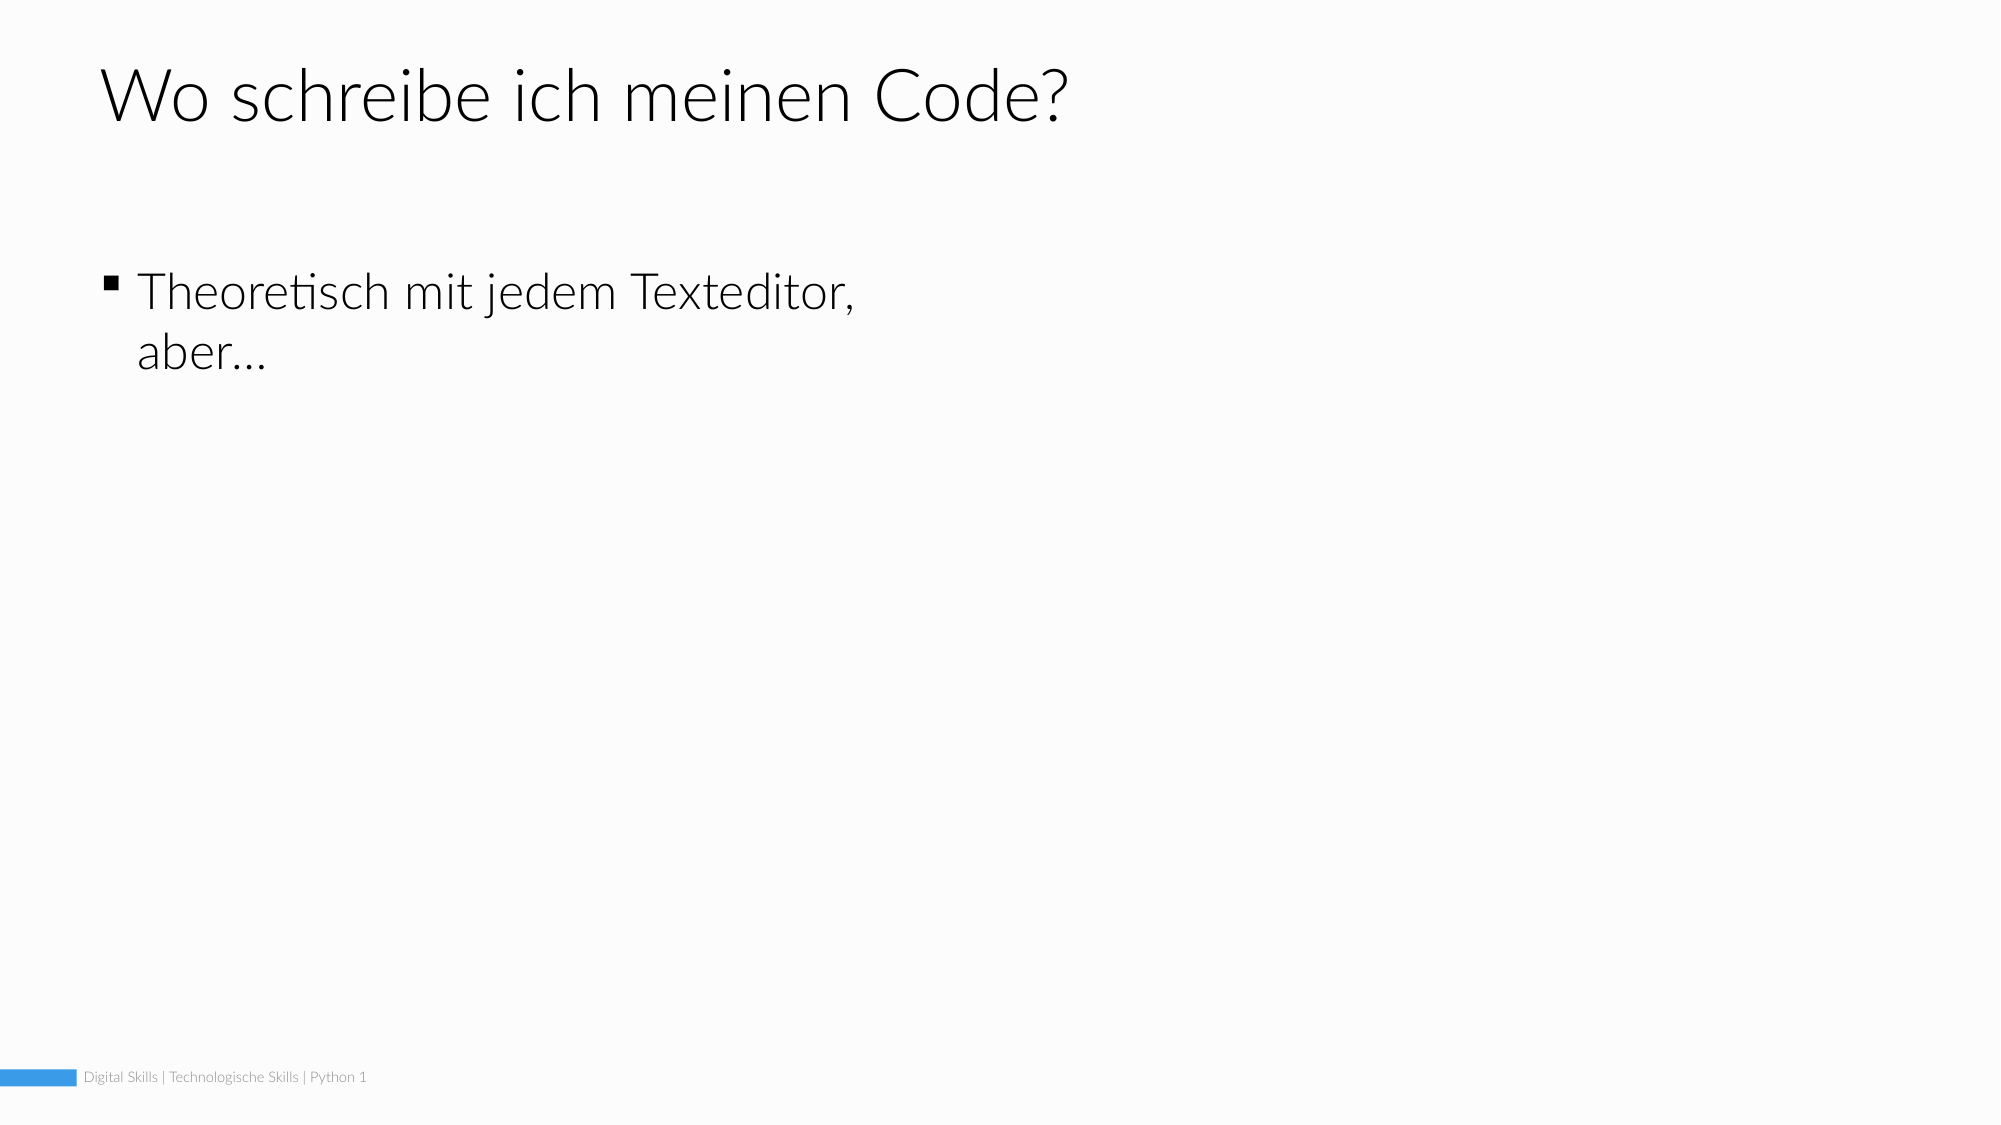

# Wo schreibe ich meinen Code?
Theoretisch mit jedem Texteditor, aber…